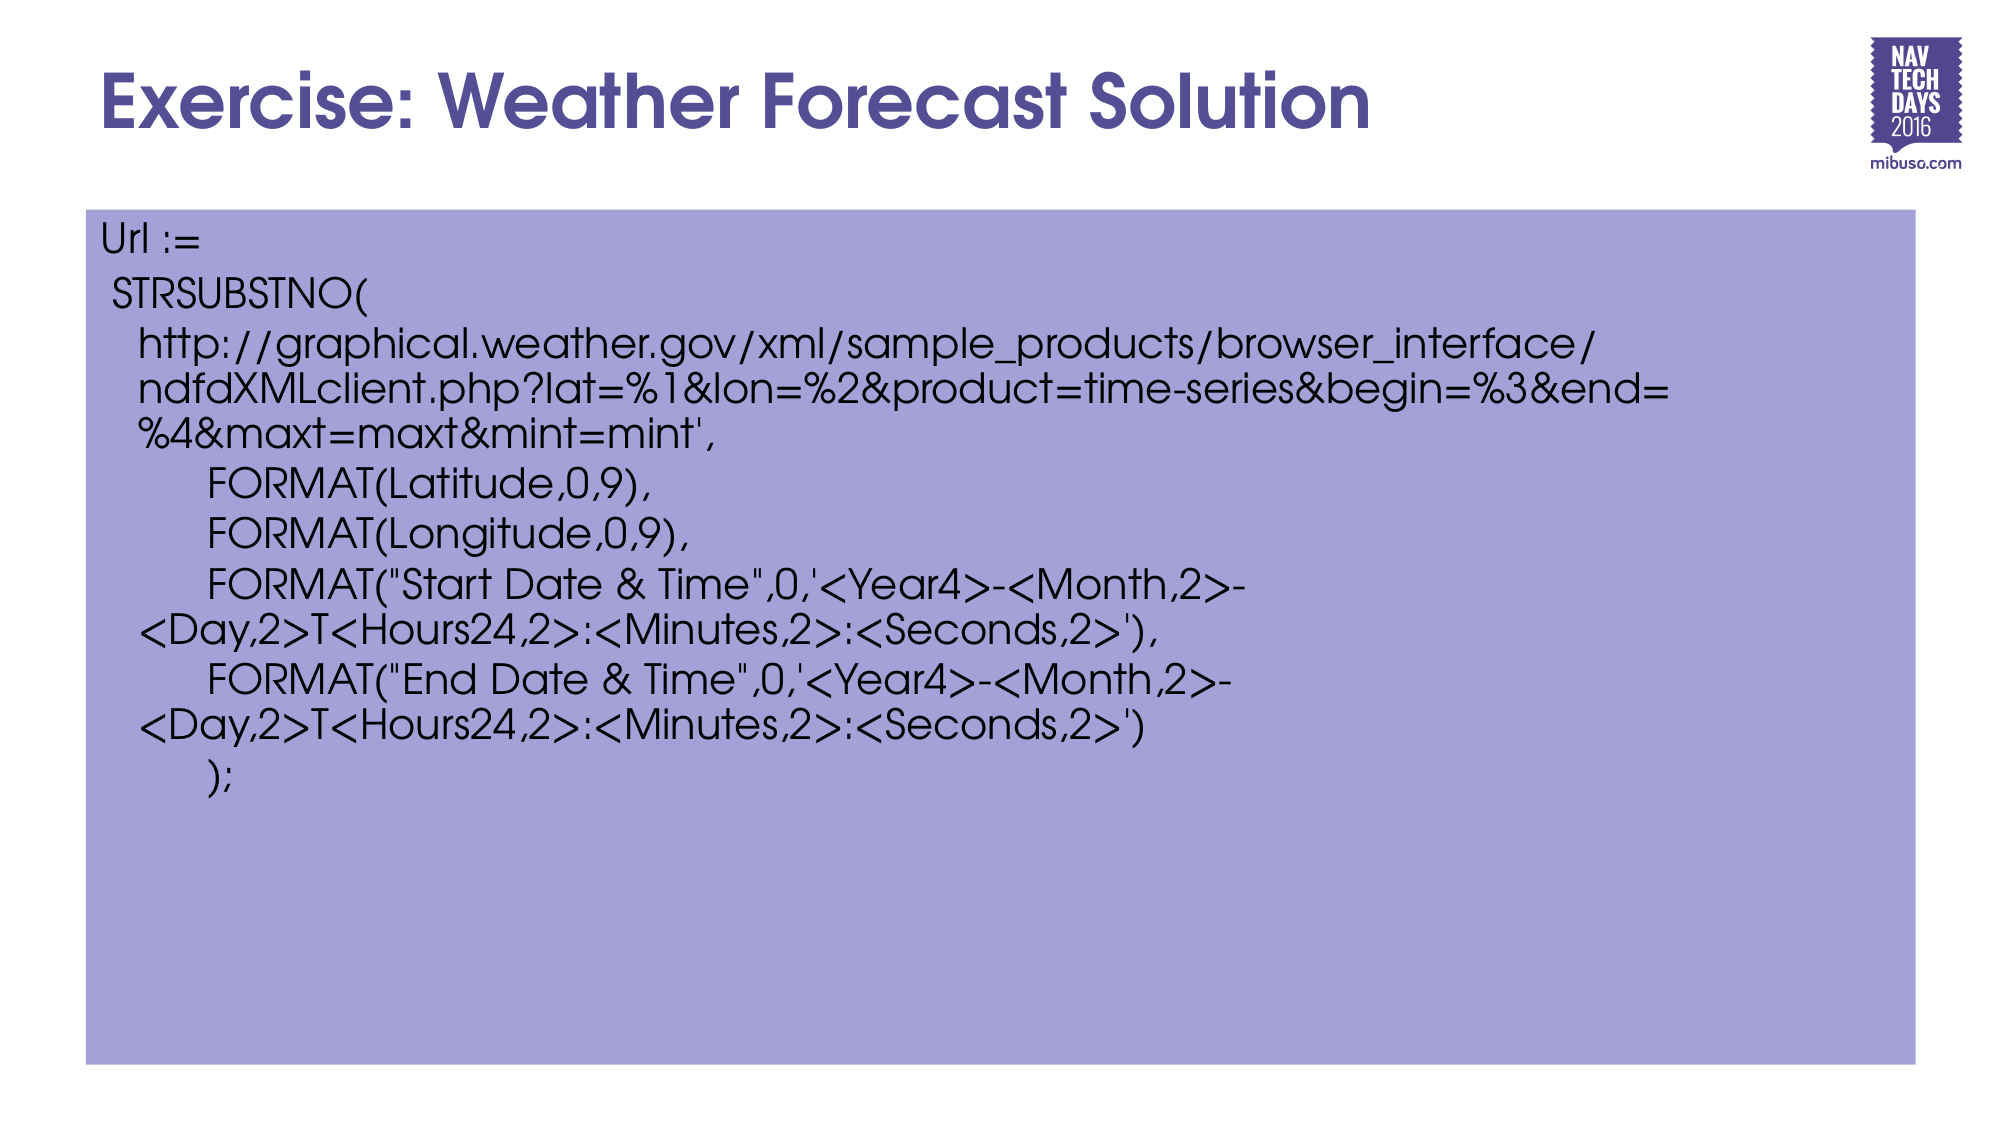

# Exercise: Weather Forecast Solution
Url :=
 STRSUBSTNO(
http://graphical.weather.gov/xml/sample_products/browser_interface/ndfdXMLclient.php?lat=%1&lon=%2&product=time-series&begin=%3&end=%4&maxt=maxt&mint=mint',
      FORMAT(Latitude,0,9),
      FORMAT(Longitude,0,9),
      FORMAT("Start Date & Time",0,'<Year4>-<Month,2>-<Day,2>T<Hours24,2>:<Minutes,2>:<Seconds,2>'),
      FORMAT("End Date & Time",0,'<Year4>-<Month,2>-<Day,2>T<Hours24,2>:<Minutes,2>:<Seconds,2>')
      );